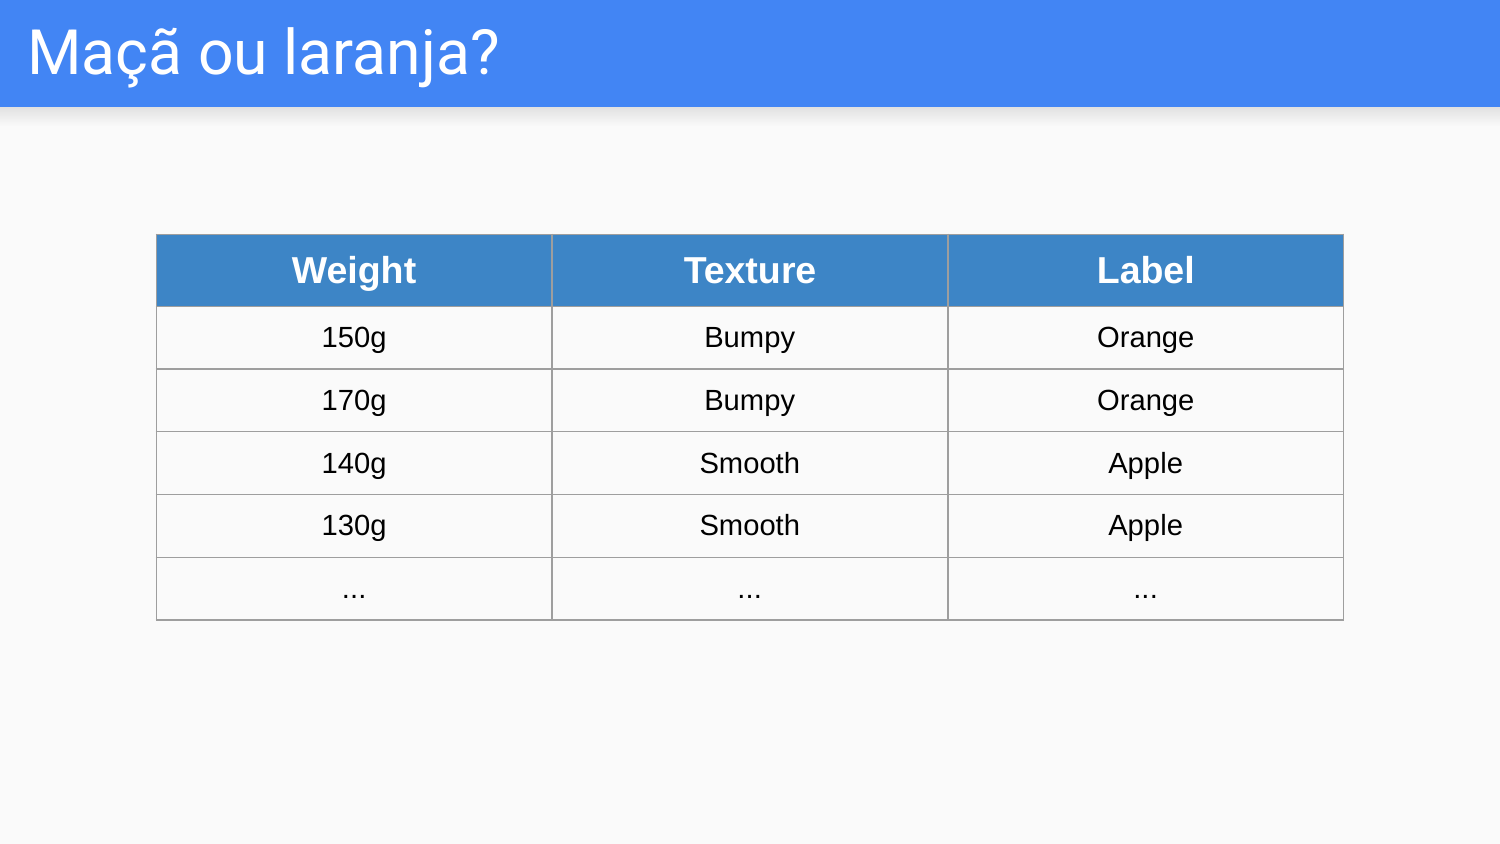

# Maçã ou laranja?

| Weight | Texture | Label |
| --- | --- | --- |
| 150g | Bumpy | Orange |
| 170g | Bumpy | Orange |
| 140g | Smooth | Apple |
| 130g | Smooth | Apple |
| ... | ... | ... |